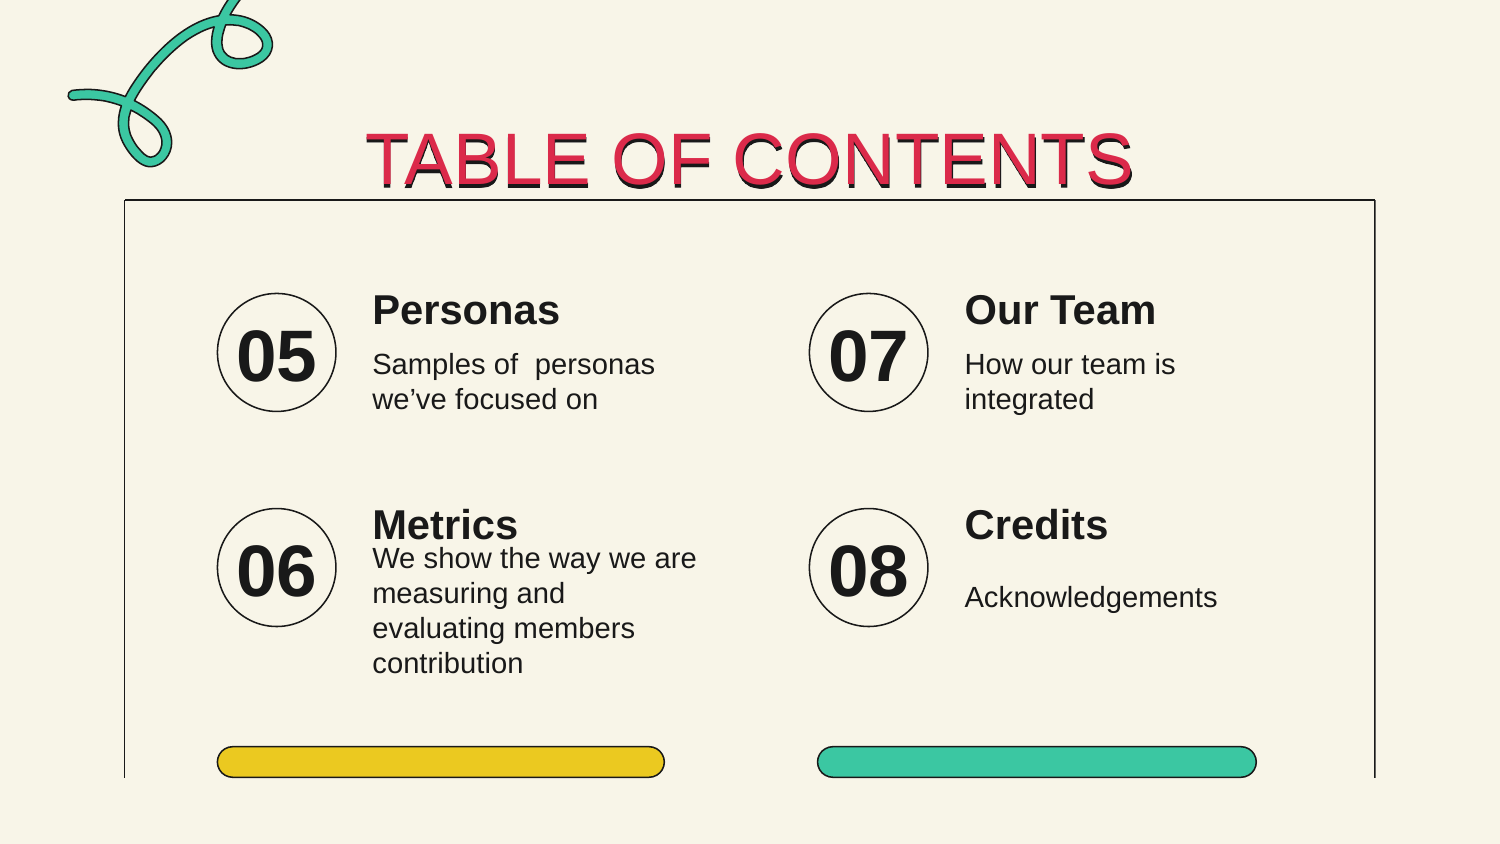

TABLE OF CONTENTS
Our Team
Personas

# 05
07
Samples of  personas we’ve focused on
How our team is integrated
Metrics
Credits

06
08
We show the way we are measuring and evaluating members contribution
Acknowledgements